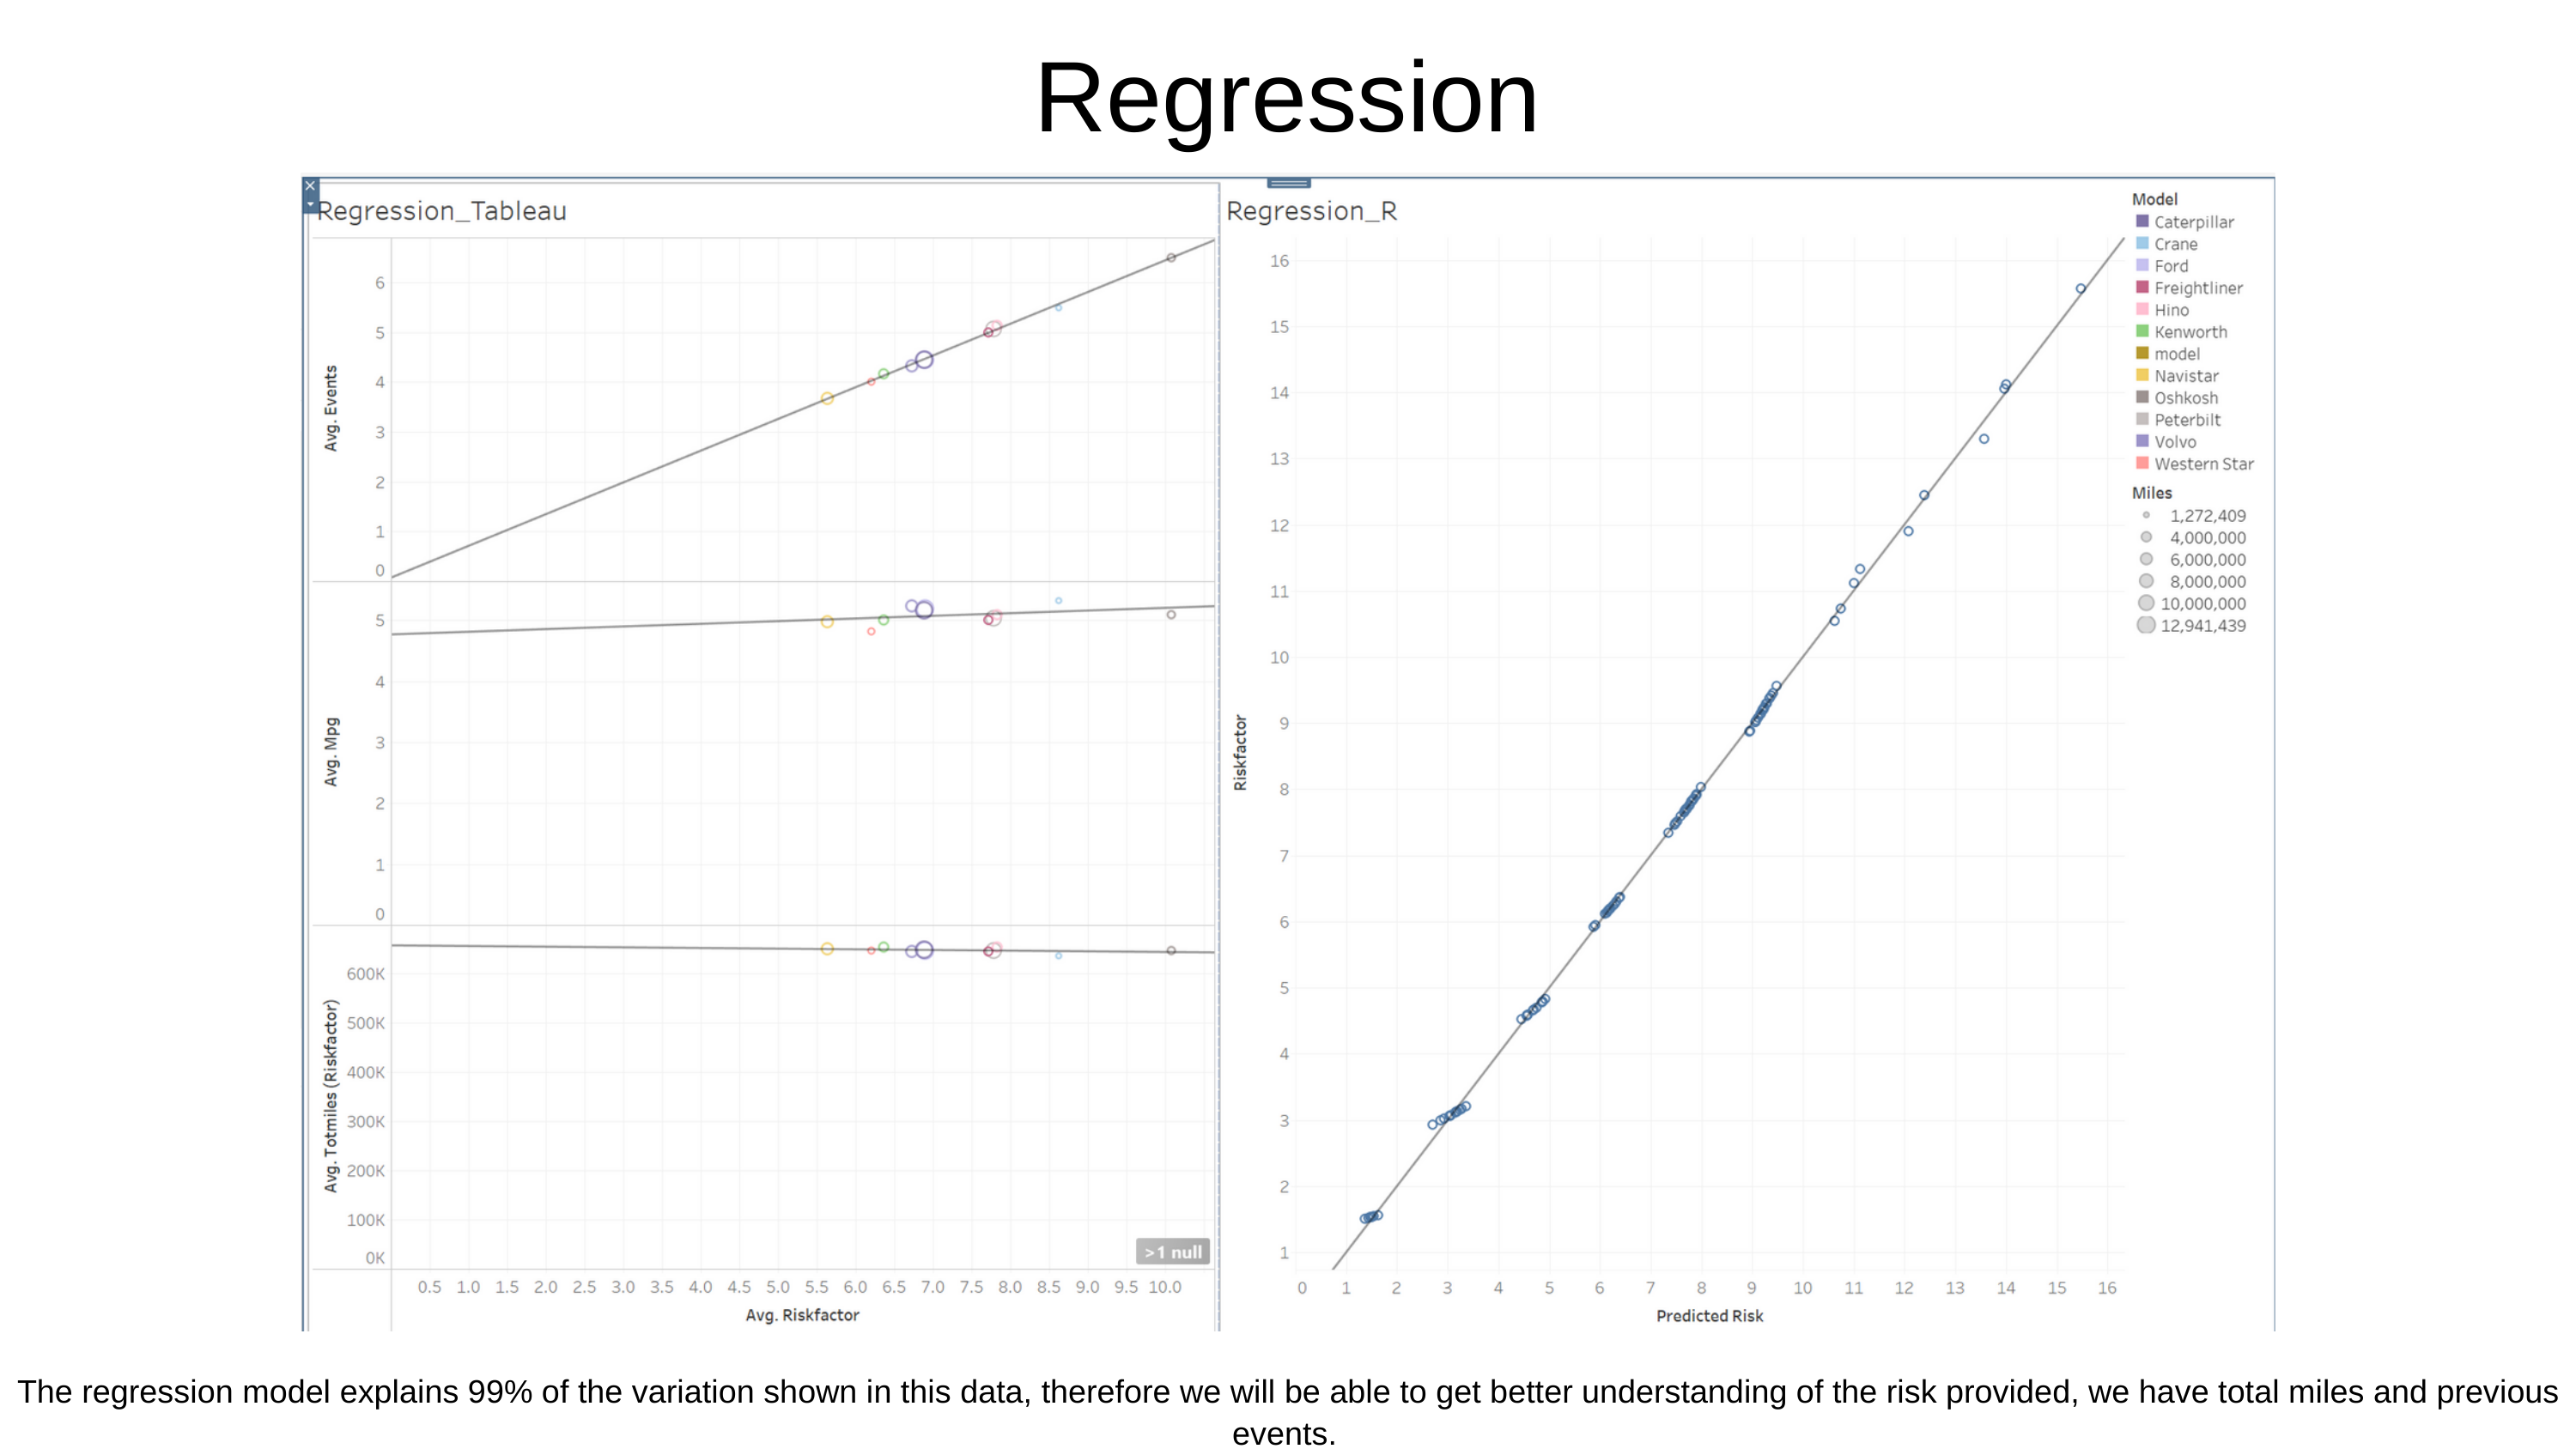

Regression

The regression model explains 99% of the variation shown in this data, therefore we will be able to get better understanding of the risk provided, we have total miles and previous events.